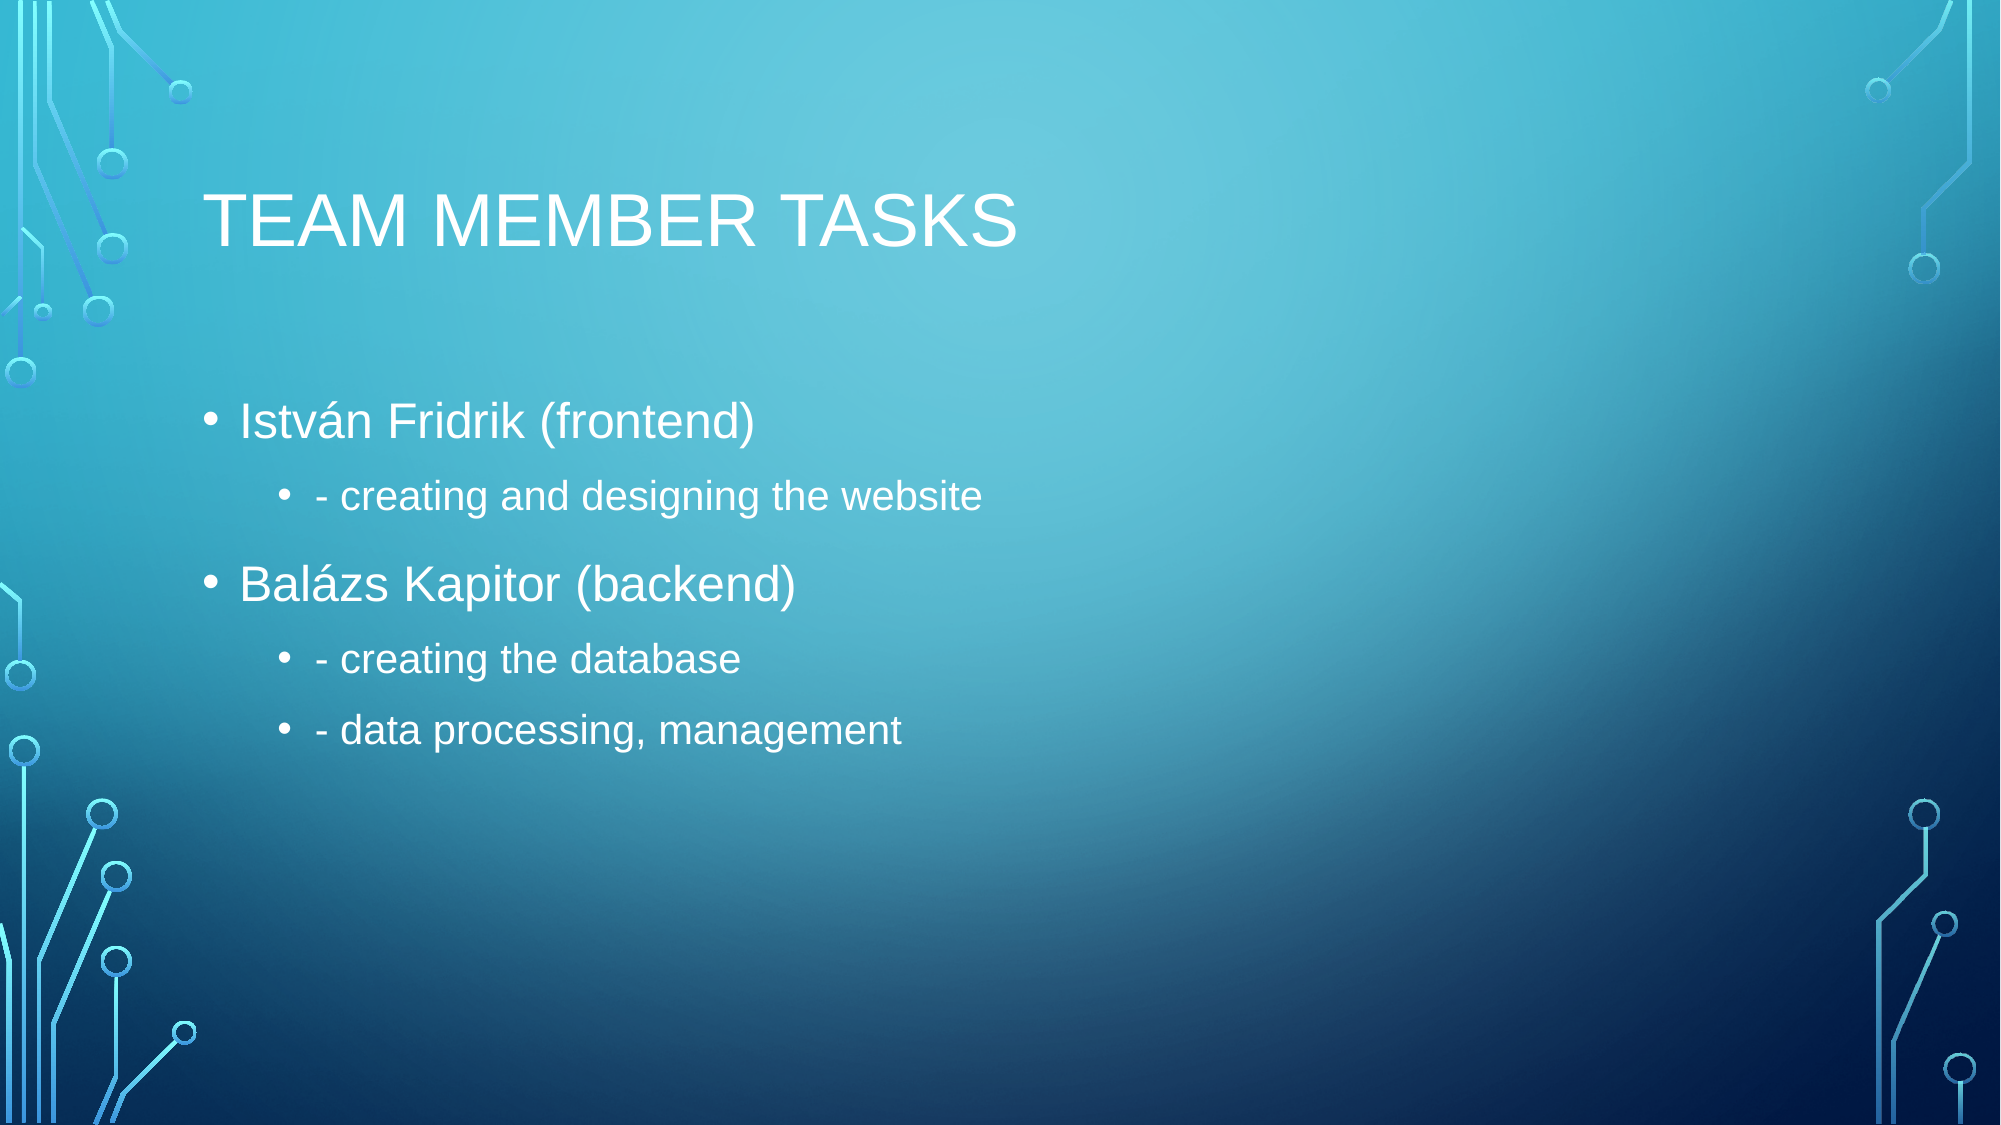

# TEAM MEMBER TASKS
István Fridrik (frontend)
- creating and designing the website
Balázs Kapitor (backend)
- creating the database
- data processing, management